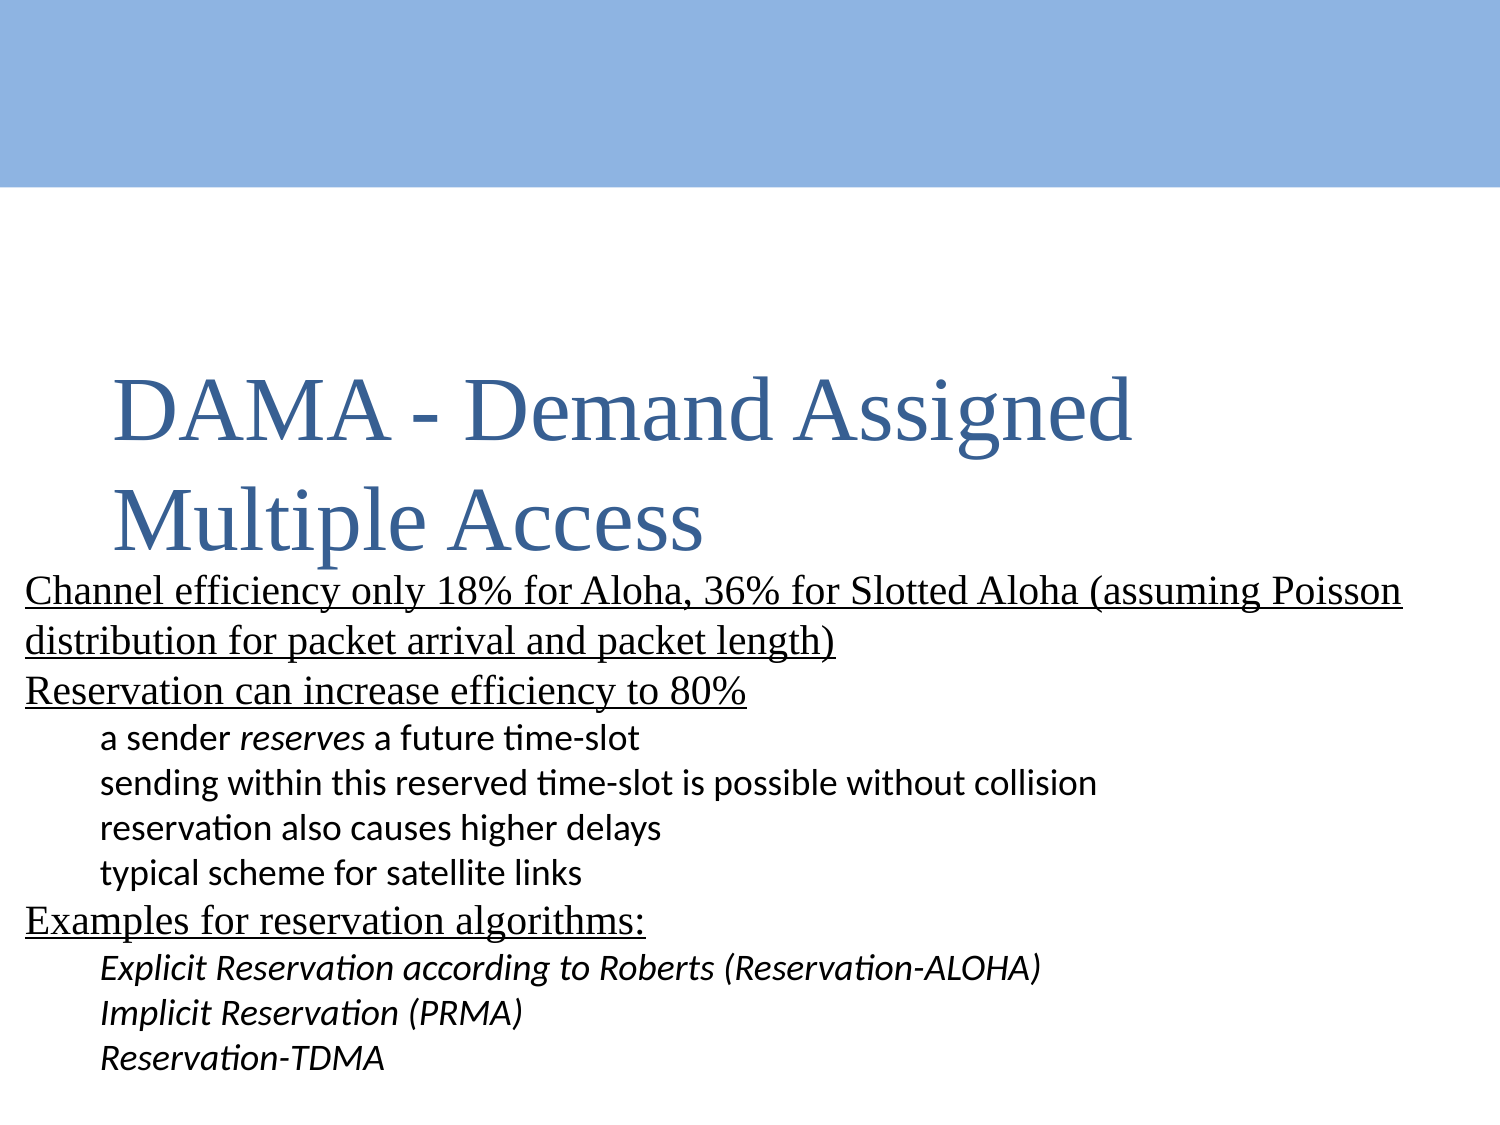

DAMA - Demand Assigned Multiple Access
Channel efficiency only 18% for Aloha, 36% for Slotted Aloha (assuming Poisson distribution for packet arrival and packet length)
Reservation can increase efficiency to 80%
a sender reserves a future time-slot
sending within this reserved time-slot is possible without collision
reservation also causes higher delays
typical scheme for satellite links
Examples for reservation algorithms:
Explicit Reservation according to Roberts (Reservation-ALOHA)
Implicit Reservation (PRMA)
Reservation-TDMA